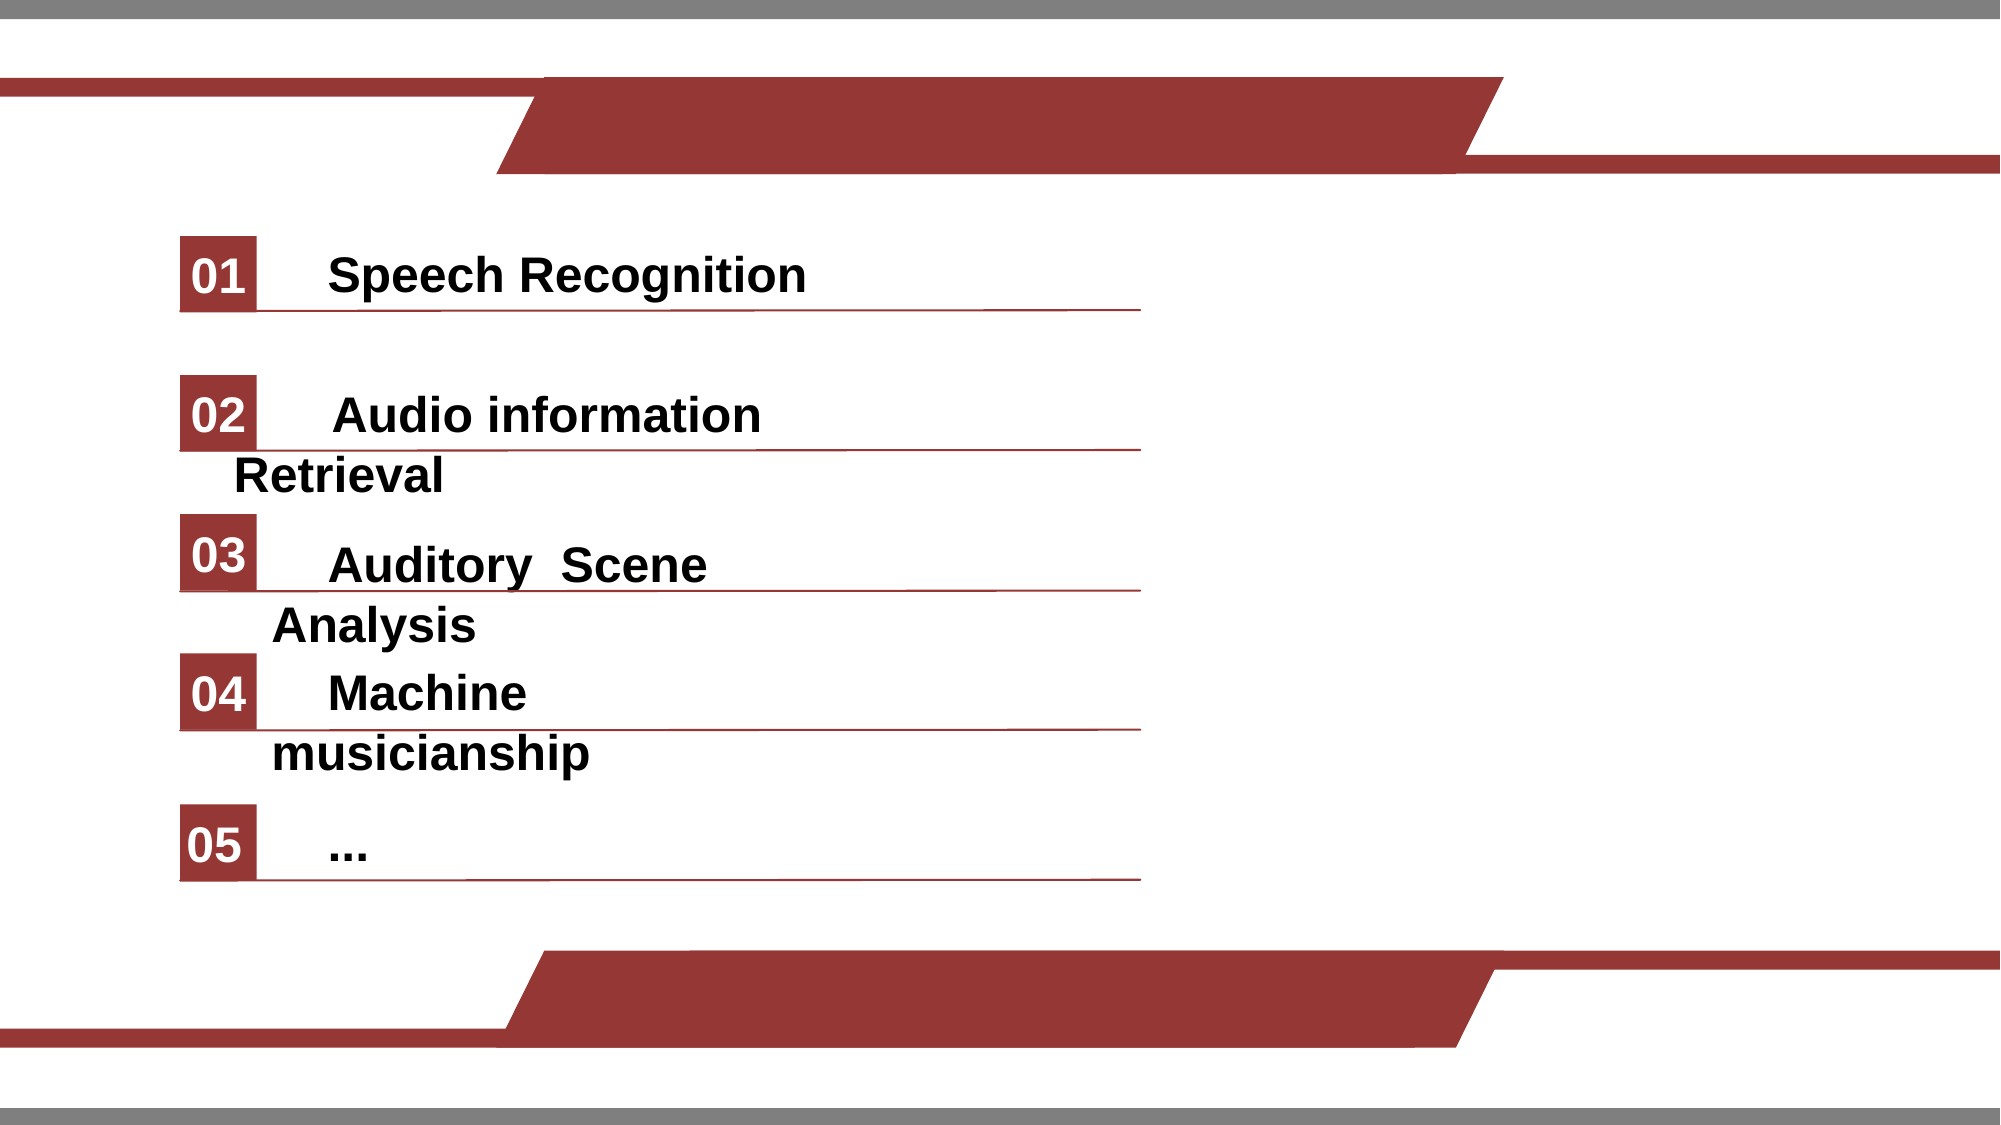

Speech Recognition

01

       Audio information Retrieval

02

03
    Auditory  Scene  Analysis
    Machine musicianship

04
    ...

05